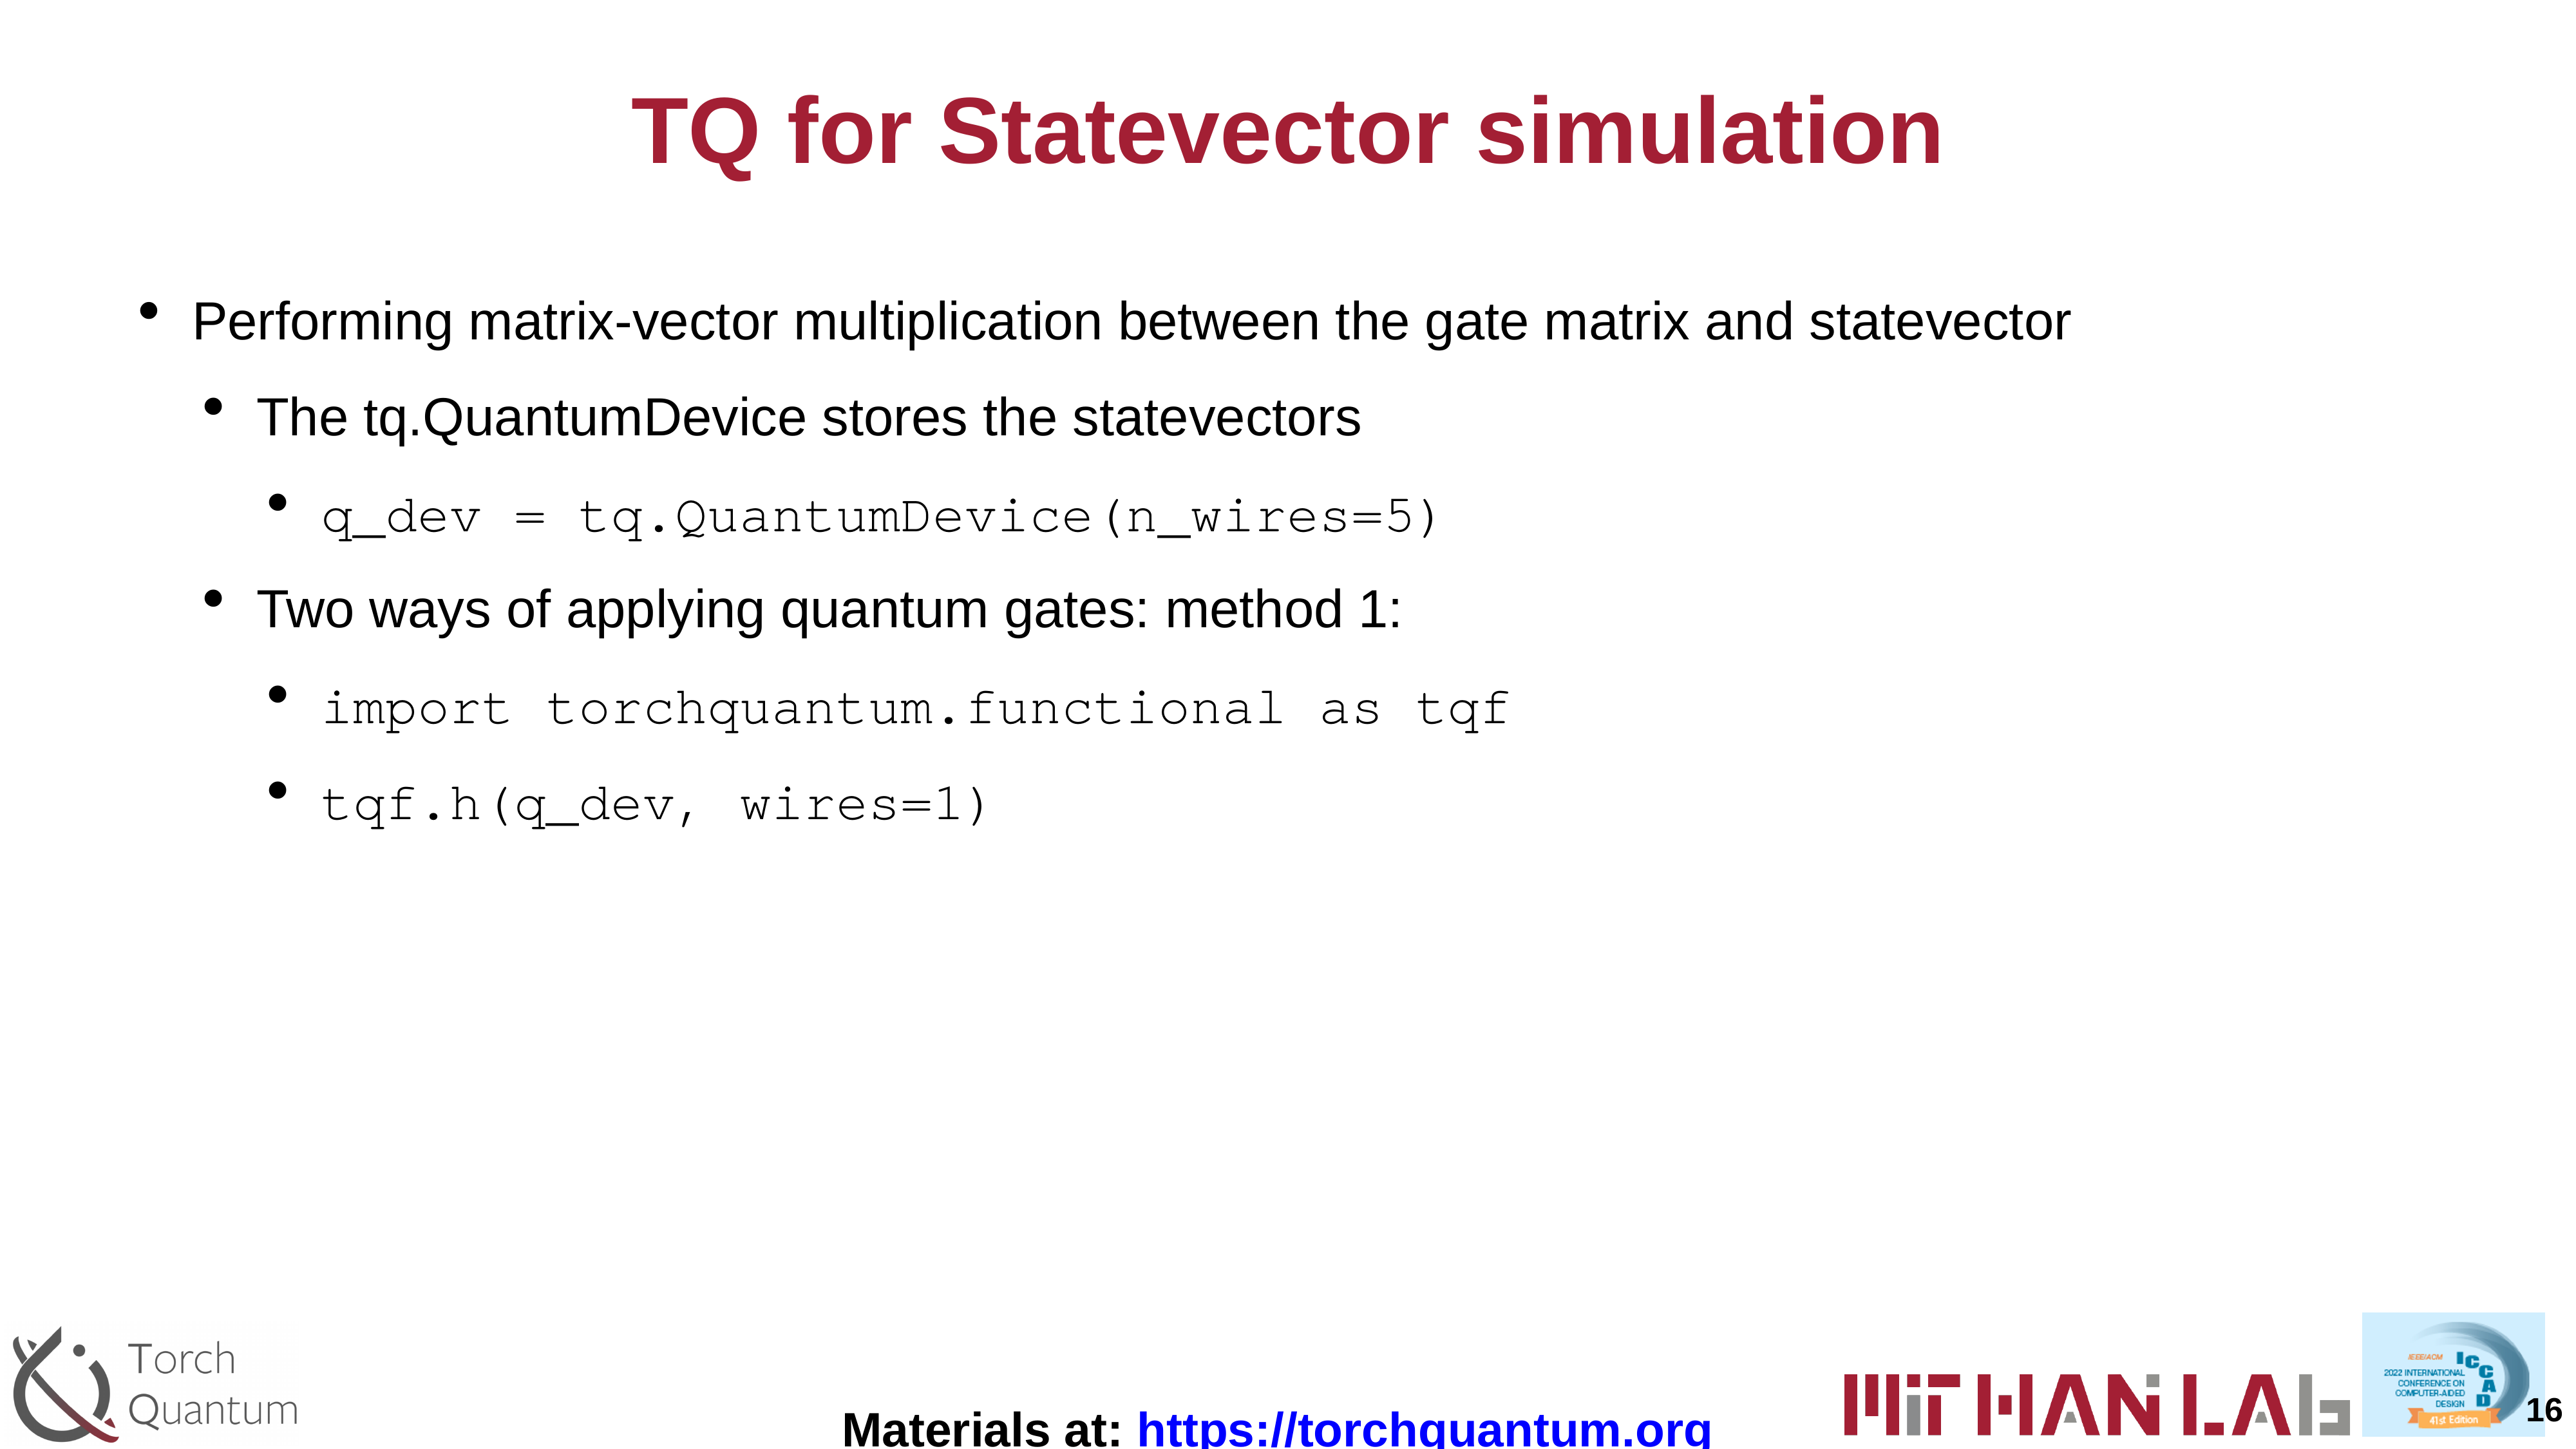

# TQ for Statevector simulation
Performing matrix-vector multiplication between the gate matrix and statevector
The tq.QuantumDevice stores the statevectors
q_dev = tq.QuantumDevice(n_wires=5)
Two ways of applying quantum gates: method 1:
import torchquantum.functional as tqf
tqf.h(q_dev, wires=1)

16